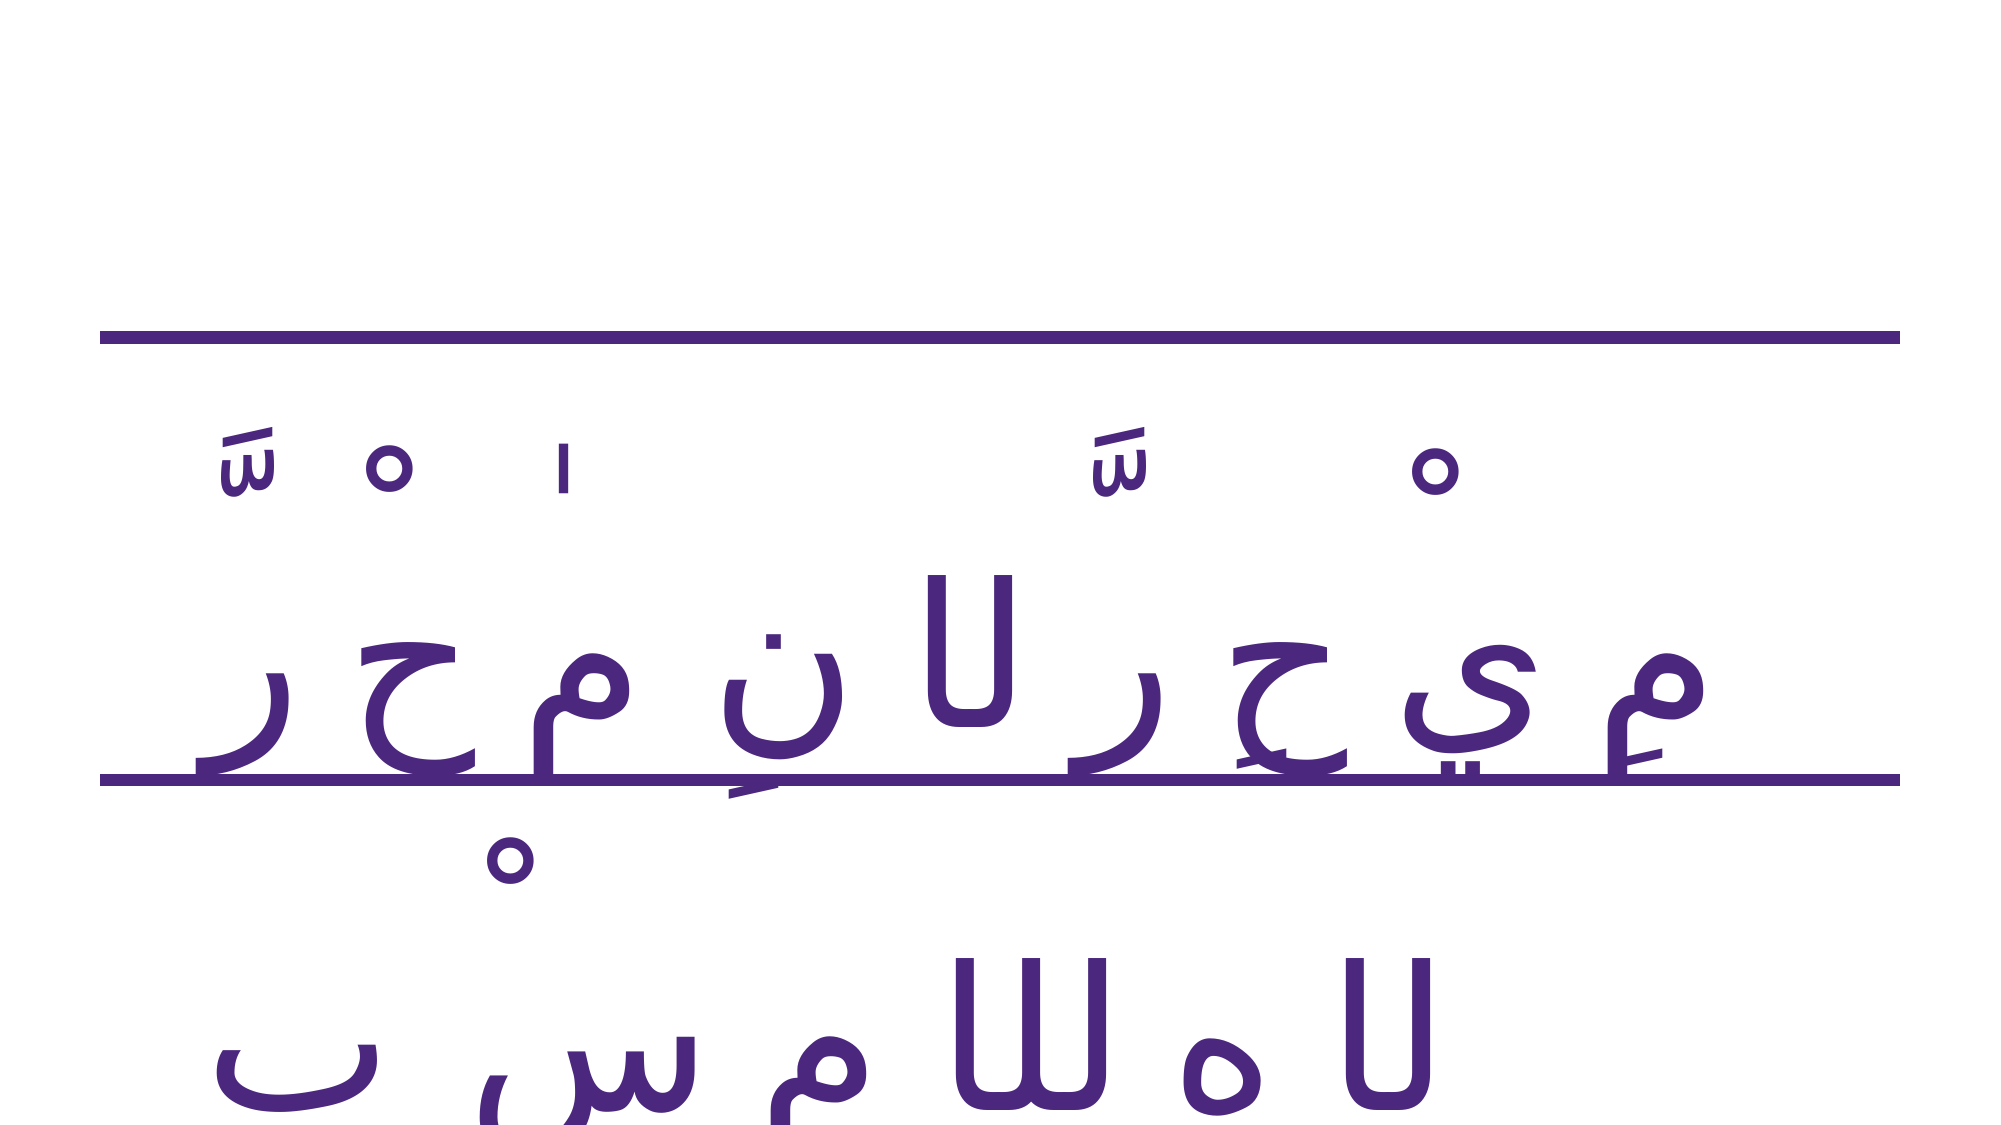

# مِ يْ حِ رَّ لا نِ مٰ حْ رَّ لا هِ للا مِ سْ ب